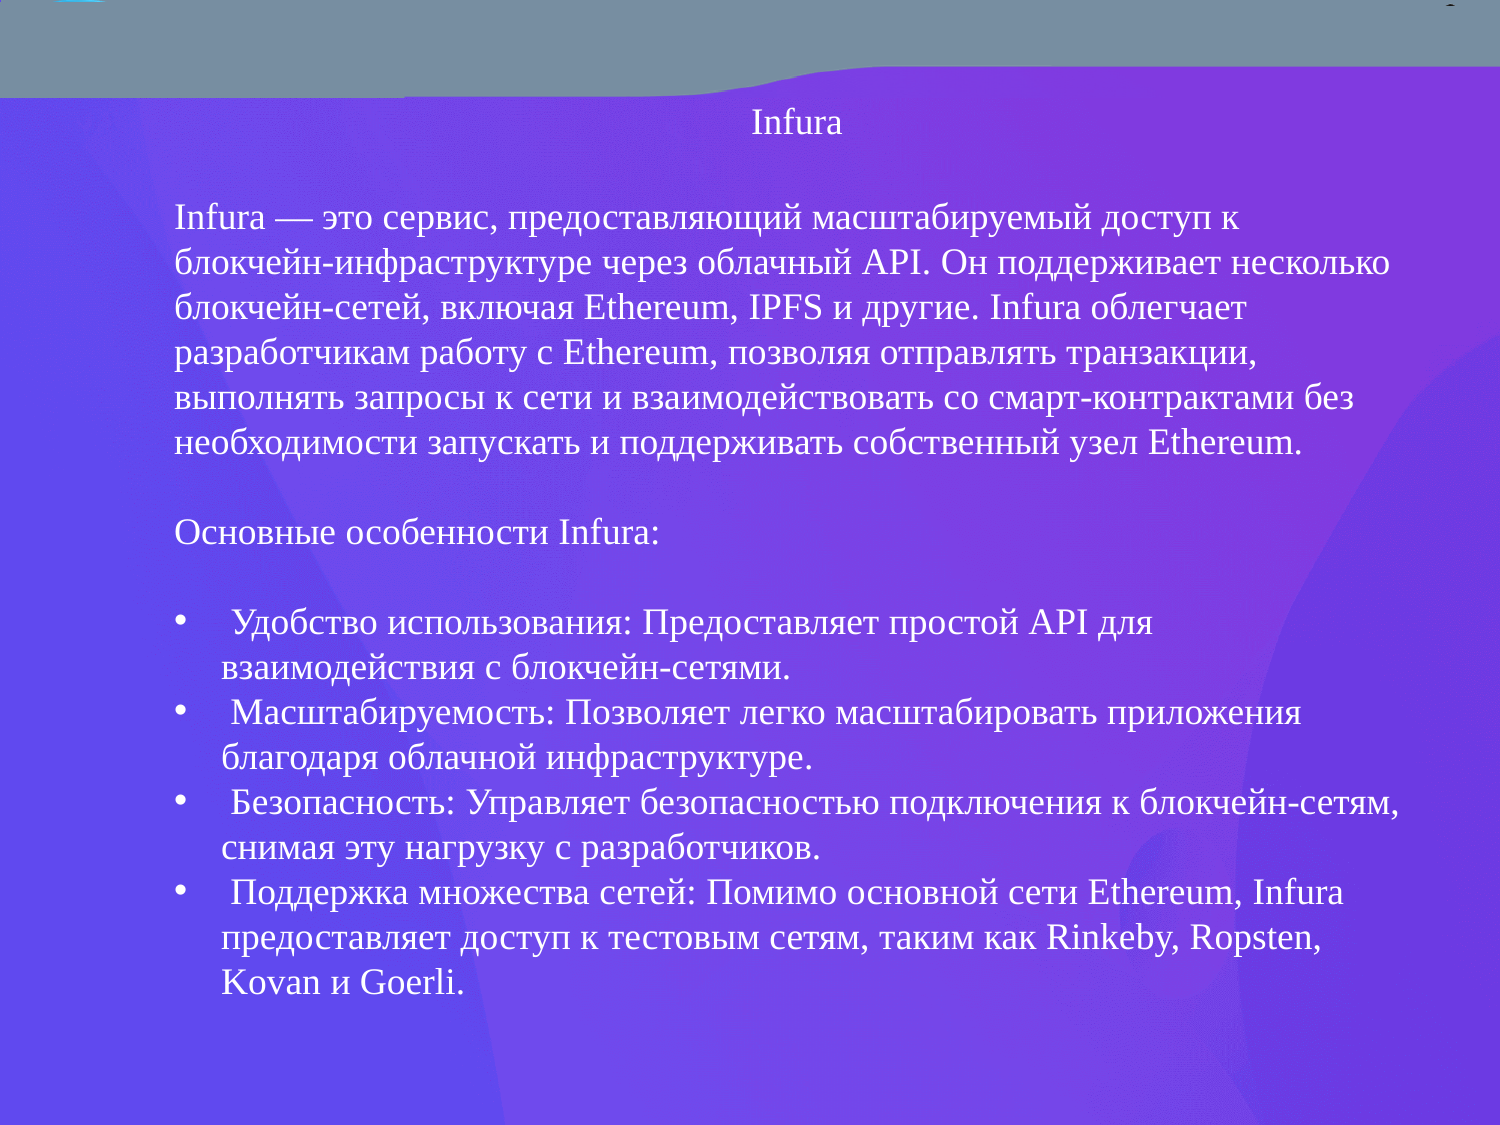

Infura
Infura — это сервис, предоставляющий масштабируемый доступ к блокчейн-инфраструктуре через облачный API. Он поддерживает несколько блокчейн-сетей, включая Ethereum, IPFS и другие. Infura облегчает разработчикам работу с Ethereum, позволяя отправлять транзакции, выполнять запросы к сети и взаимодействовать со смарт-контрактами без необходимости запускать и поддерживать собственный узел Ethereum.

Основные особенности Infura:

 Удобство использования: Предоставляет простой API для взаимодействия с блокчейн-сетями.
 Масштабируемость: Позволяет легко масштабировать приложения благодаря облачной инфраструктуре.
 Безопасность: Управляет безопасностью подключения к блокчейн-сетям, снимая эту нагрузку с разработчиков.
 Поддержка множества сетей: Помимо основной сети Ethereum, Infura предоставляет доступ к тестовым сетям, таким как Rinkeby, Ropsten, Kovan и Goerli.